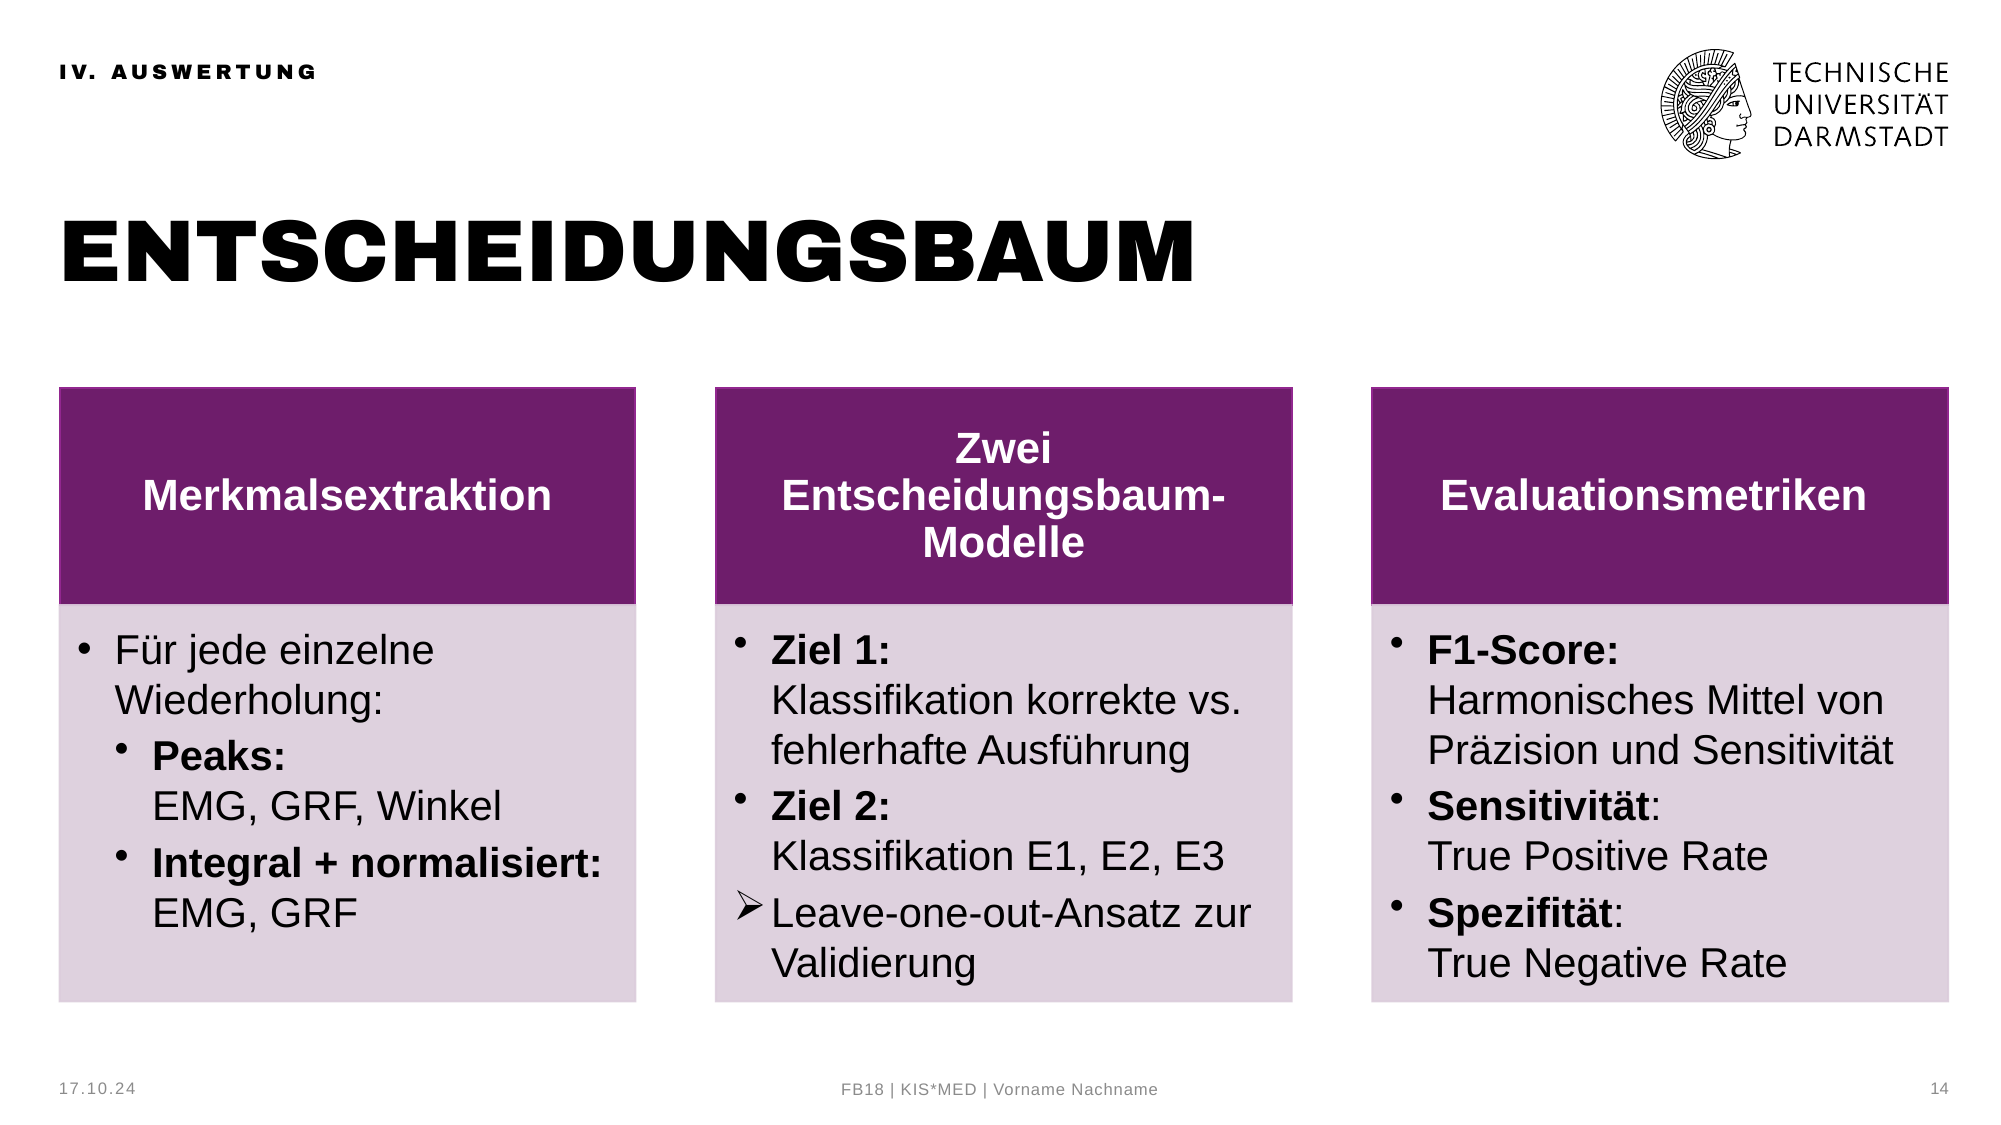

IV. Auswertung
# Entscheidungsbaum
Merkmalsextraktion
Für jede einzelne Wiederholung:
Peaks:                       EMG, GRF, Winkel
Integral + normalisiert: EMG, GRF
Zwei Entscheidungsbaum-Modelle
Ziel 1:            Klassifikation korrekte vs. fehlerhafte Ausführung
Ziel 2:            Klassifikation E1, E2, E3
Leave-one-out-Ansatz zur Validierung
Evaluationsmetriken
F1-Score:     Harmonisches Mittel von Präzision und Sensitivität
Sensitivität:                True Positive Rate
Spezifität:                   True Negative Rate
17.10.24
14